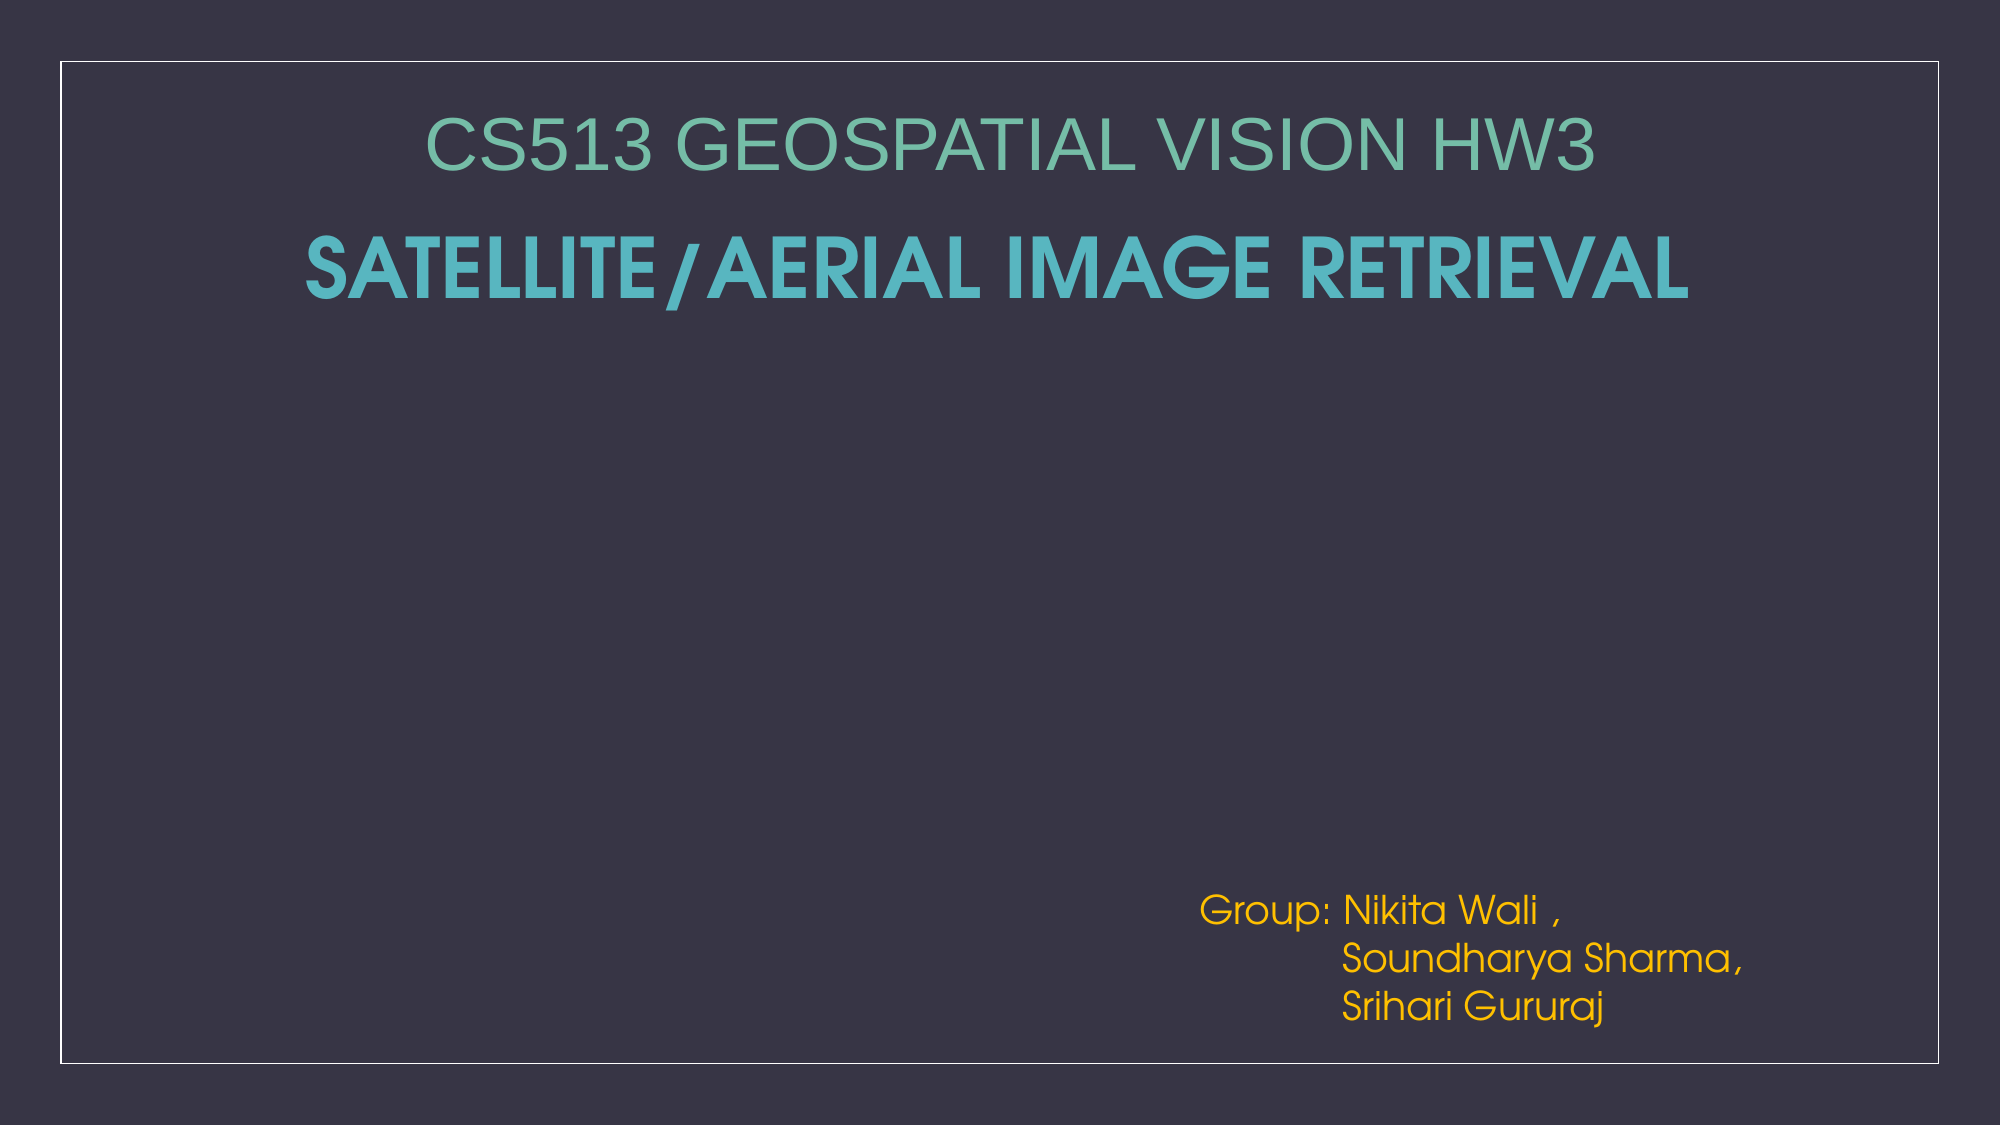

CS513 GEOSPATIAL VISION HW3
SATELLITE/AERIAL IMAGE RETRIEVAL
Group: Nikita Wali ,
             Soundharya Sharma,
             Srihari Gururaj